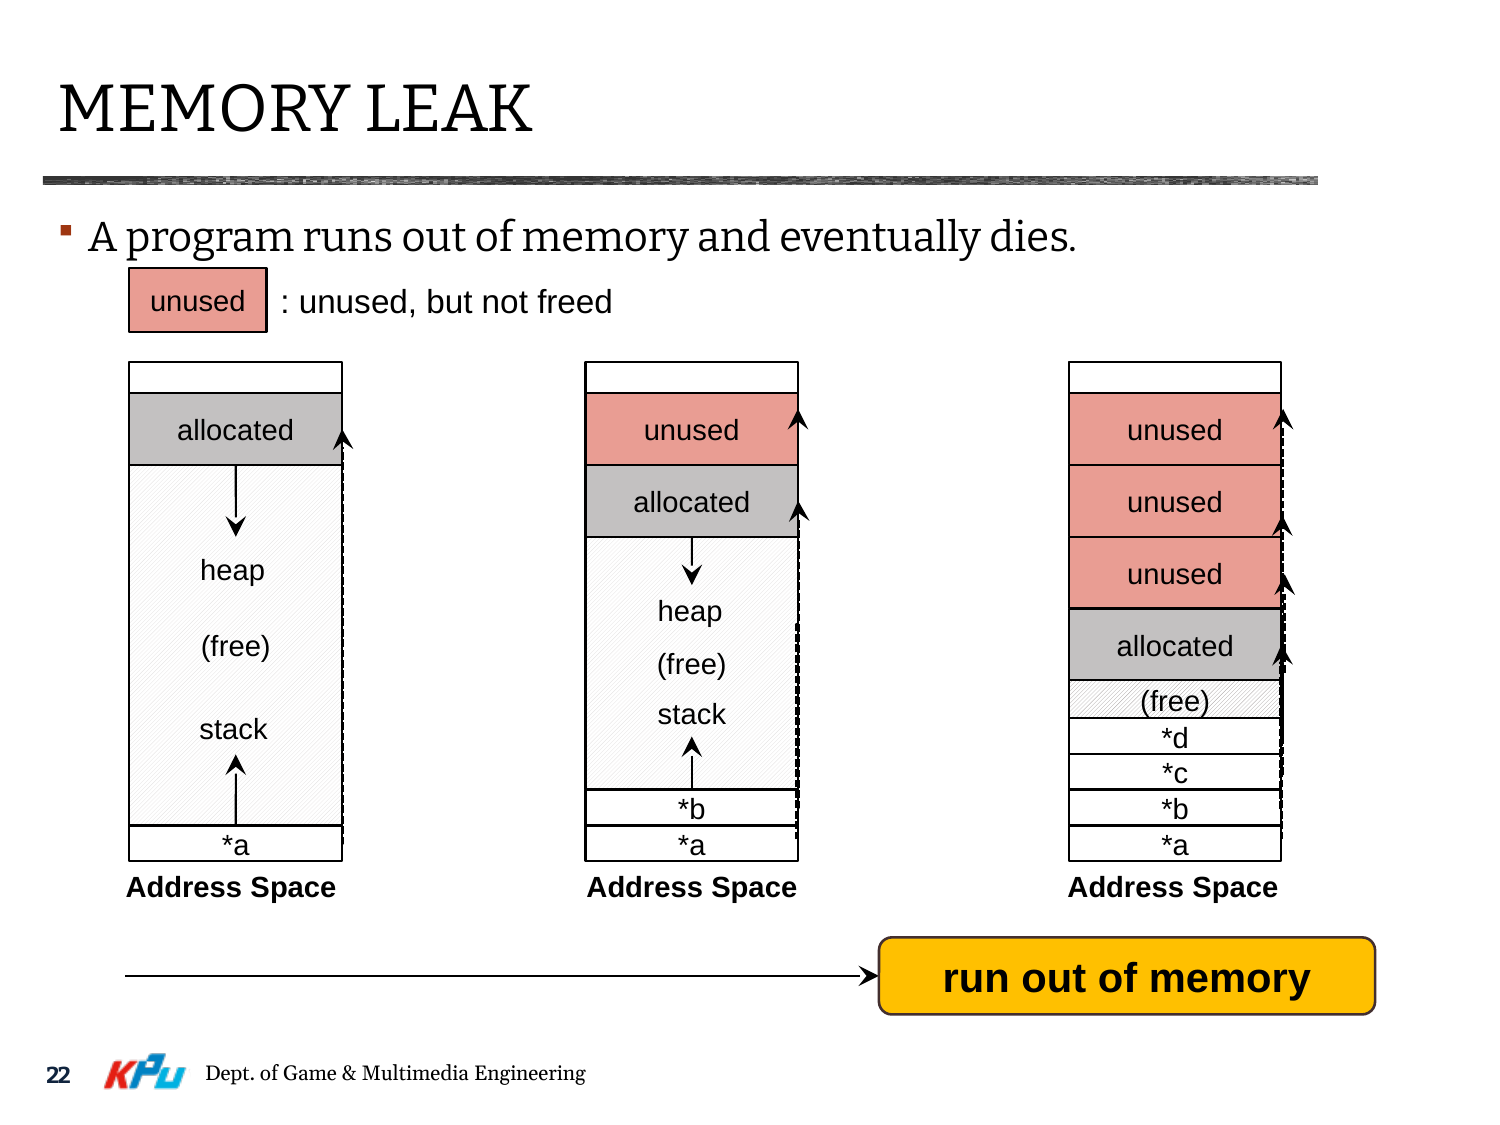

# Memory Leak
A program runs out of memory and eventually dies.
unused
: unused, but not freed

allocated
unused
unused
unused
(free)
allocated
(free)
unused
heap
heap
heap
allocated
(free)
stack
stack
*d
*c
*b
*b
*a
*a
*a
Address Space
Address Space
Address Space
run out of memory
Dept. of Game & Multimedia Engineering
22